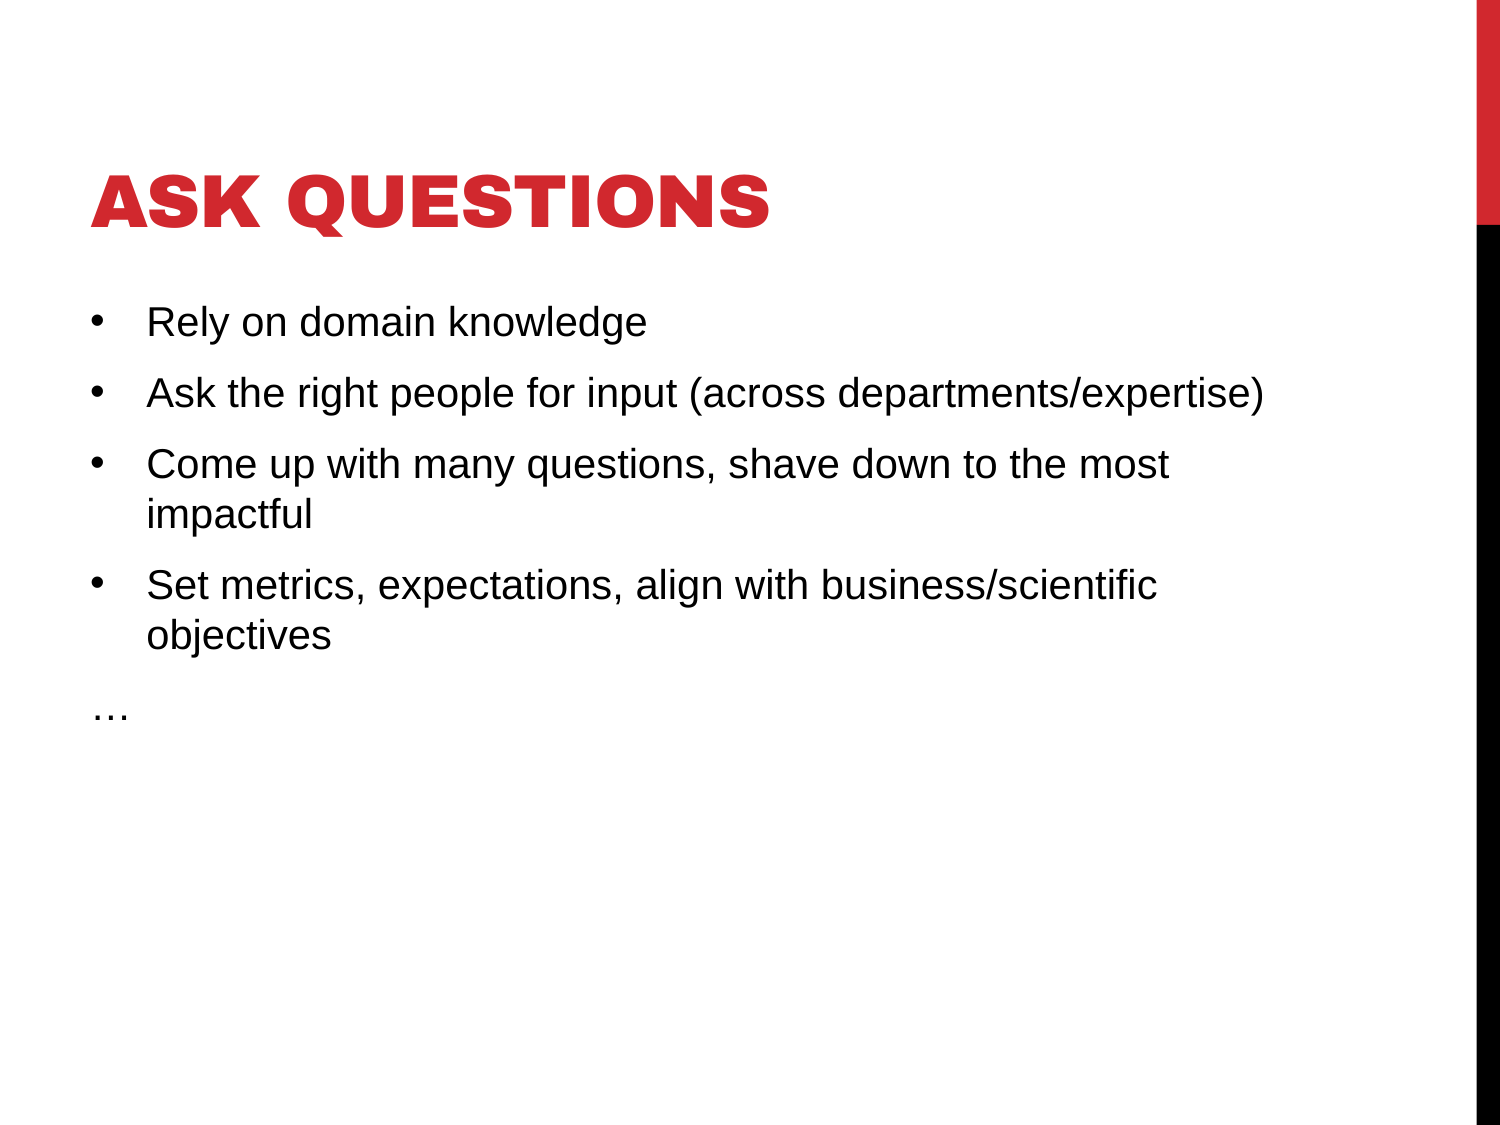

# Ask Questions
Rely on domain knowledge
Ask the right people for input (across departments/expertise)
Come up with many questions, shave down to the most impactful
Set metrics, expectations, align with business/scientific objectives
…